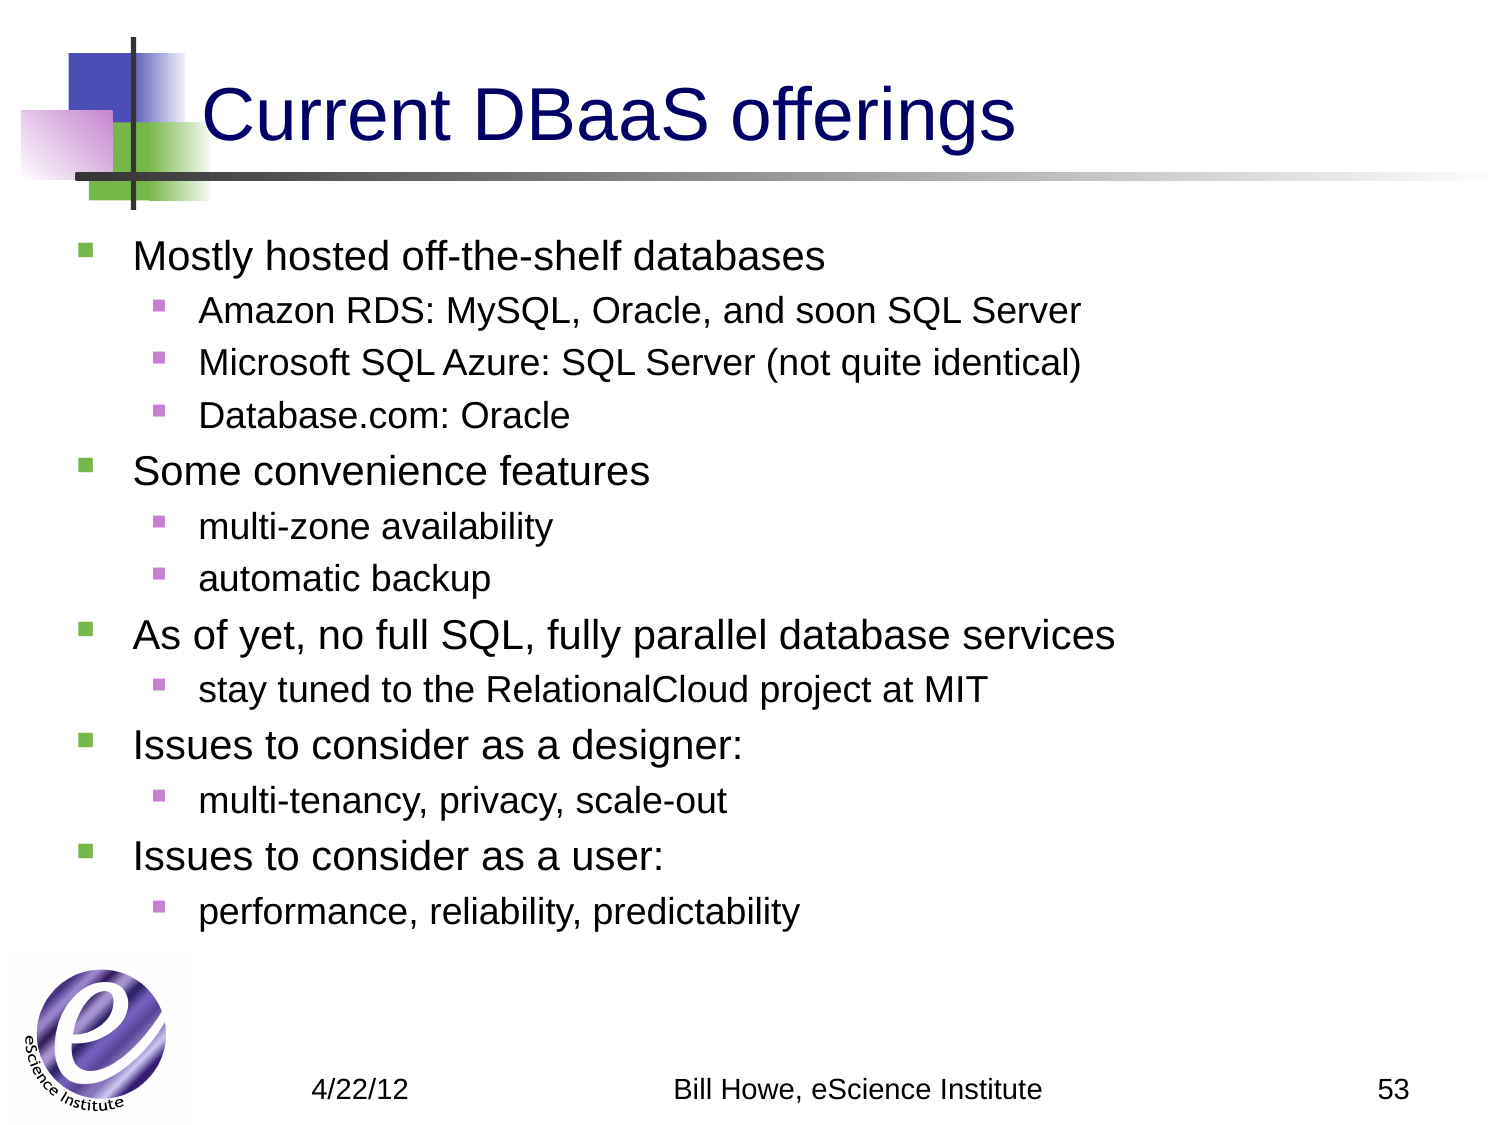

# Current DBaaS offerings
Mostly hosted off-the-shelf databases
Amazon RDS: MySQL, Oracle, and soon SQL Server
Microsoft SQL Azure: SQL Server (not quite identical)
Database.com: Oracle
Some convenience features
multi-zone availability
automatic backup
As of yet, no full SQL, fully parallel database services
stay tuned to the RelationalCloud project at MIT
Issues to consider as a designer:
multi-tenancy, privacy, scale-out
Issues to consider as a user:
performance, reliability, predictability
Bill Howe, eScience Institute
53
4/22/12